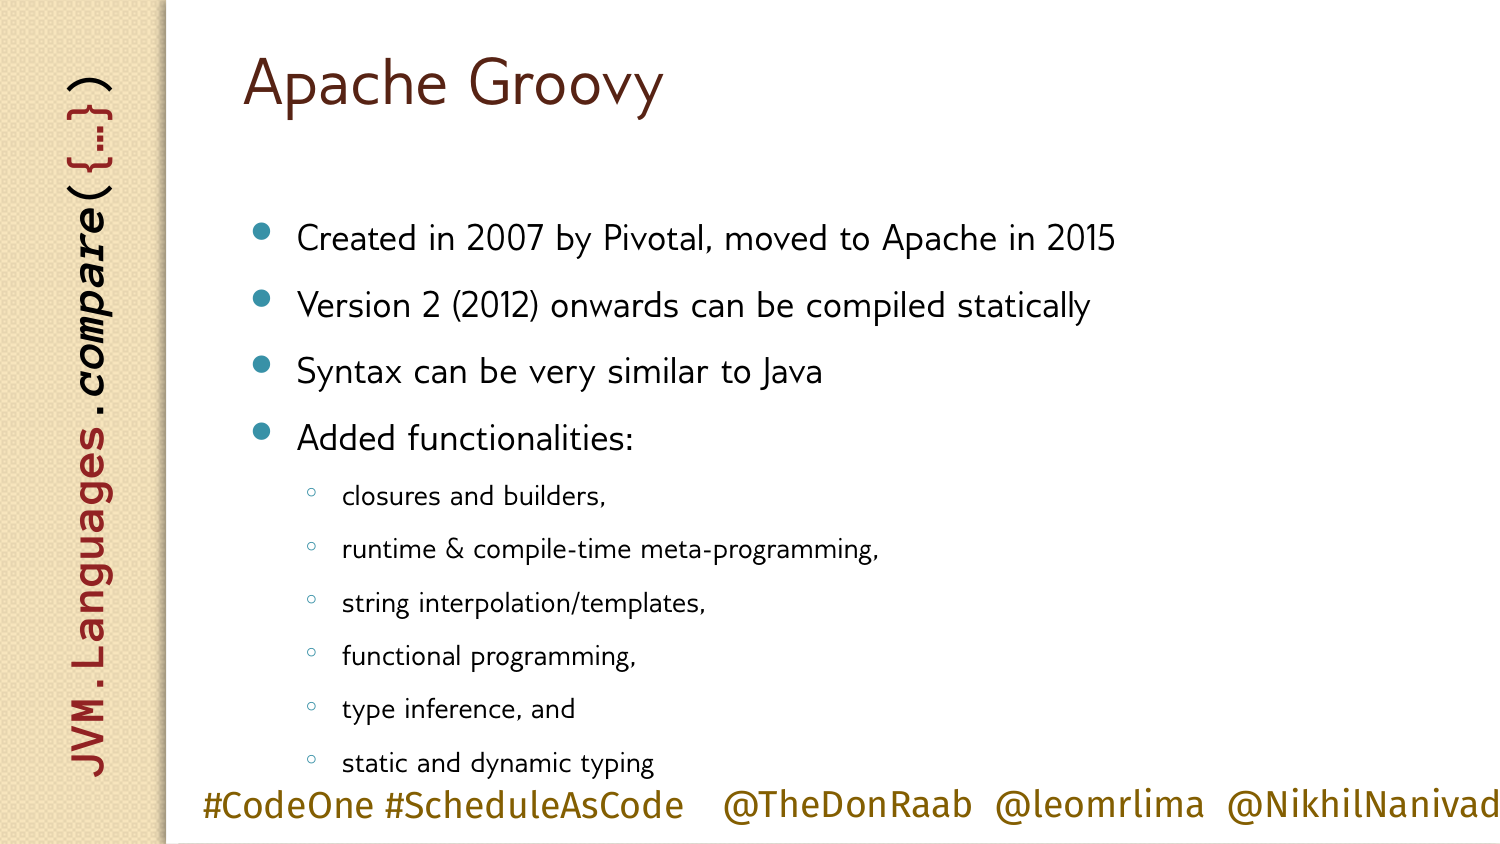

# Apache Groovy
Created in 2007 by Pivotal, moved to Apache in 2015
Version 2 (2012) onwards can be compiled statically
Syntax can be very similar to Java
Added functionalities:
closures and builders,
runtime & compile-time meta-programming,
string interpolation/templates,
functional programming,
type inference, and
static and dynamic typing